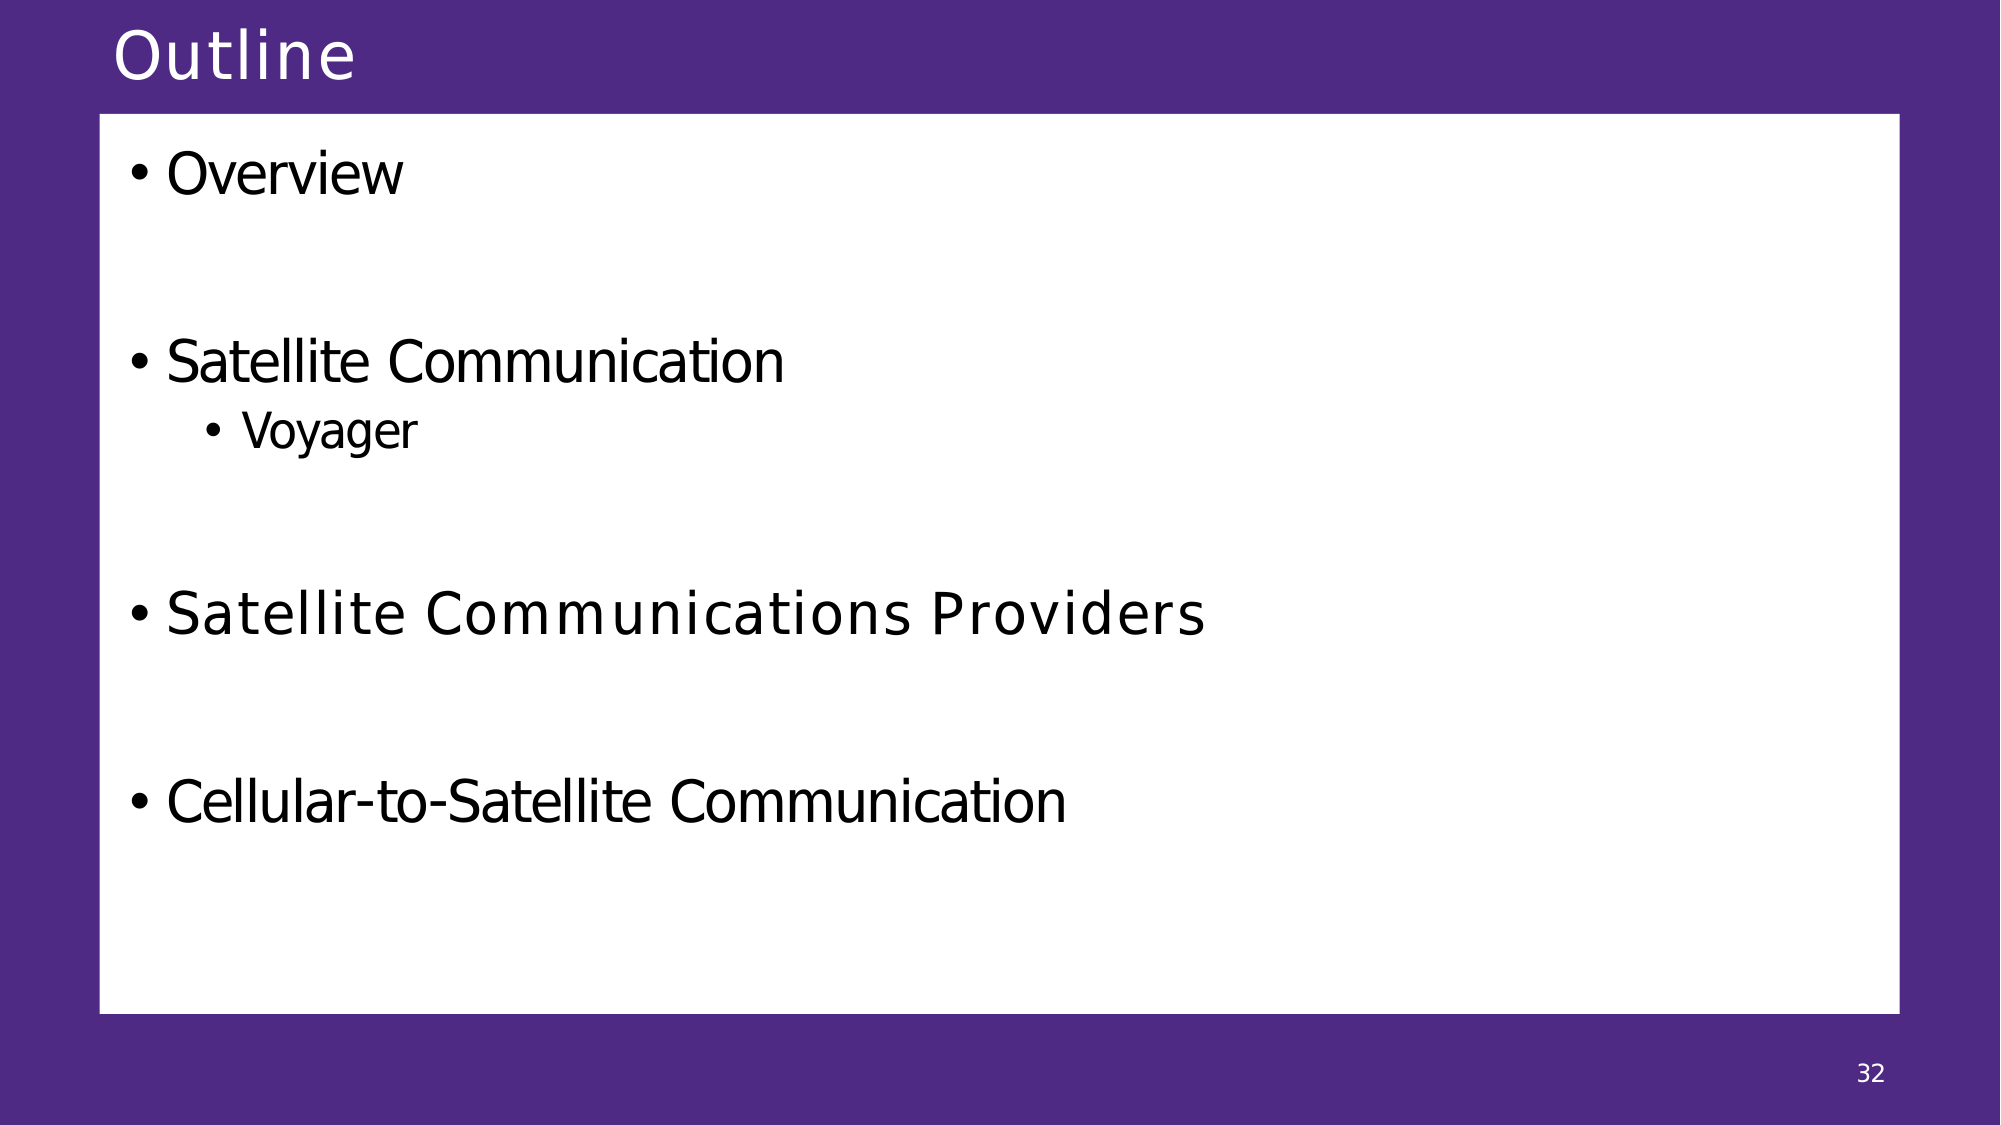

# Outline
Overview

Satellite Communication
Voyager

Satellite Communications Providers

Cellular-to-Satellite Communication

32